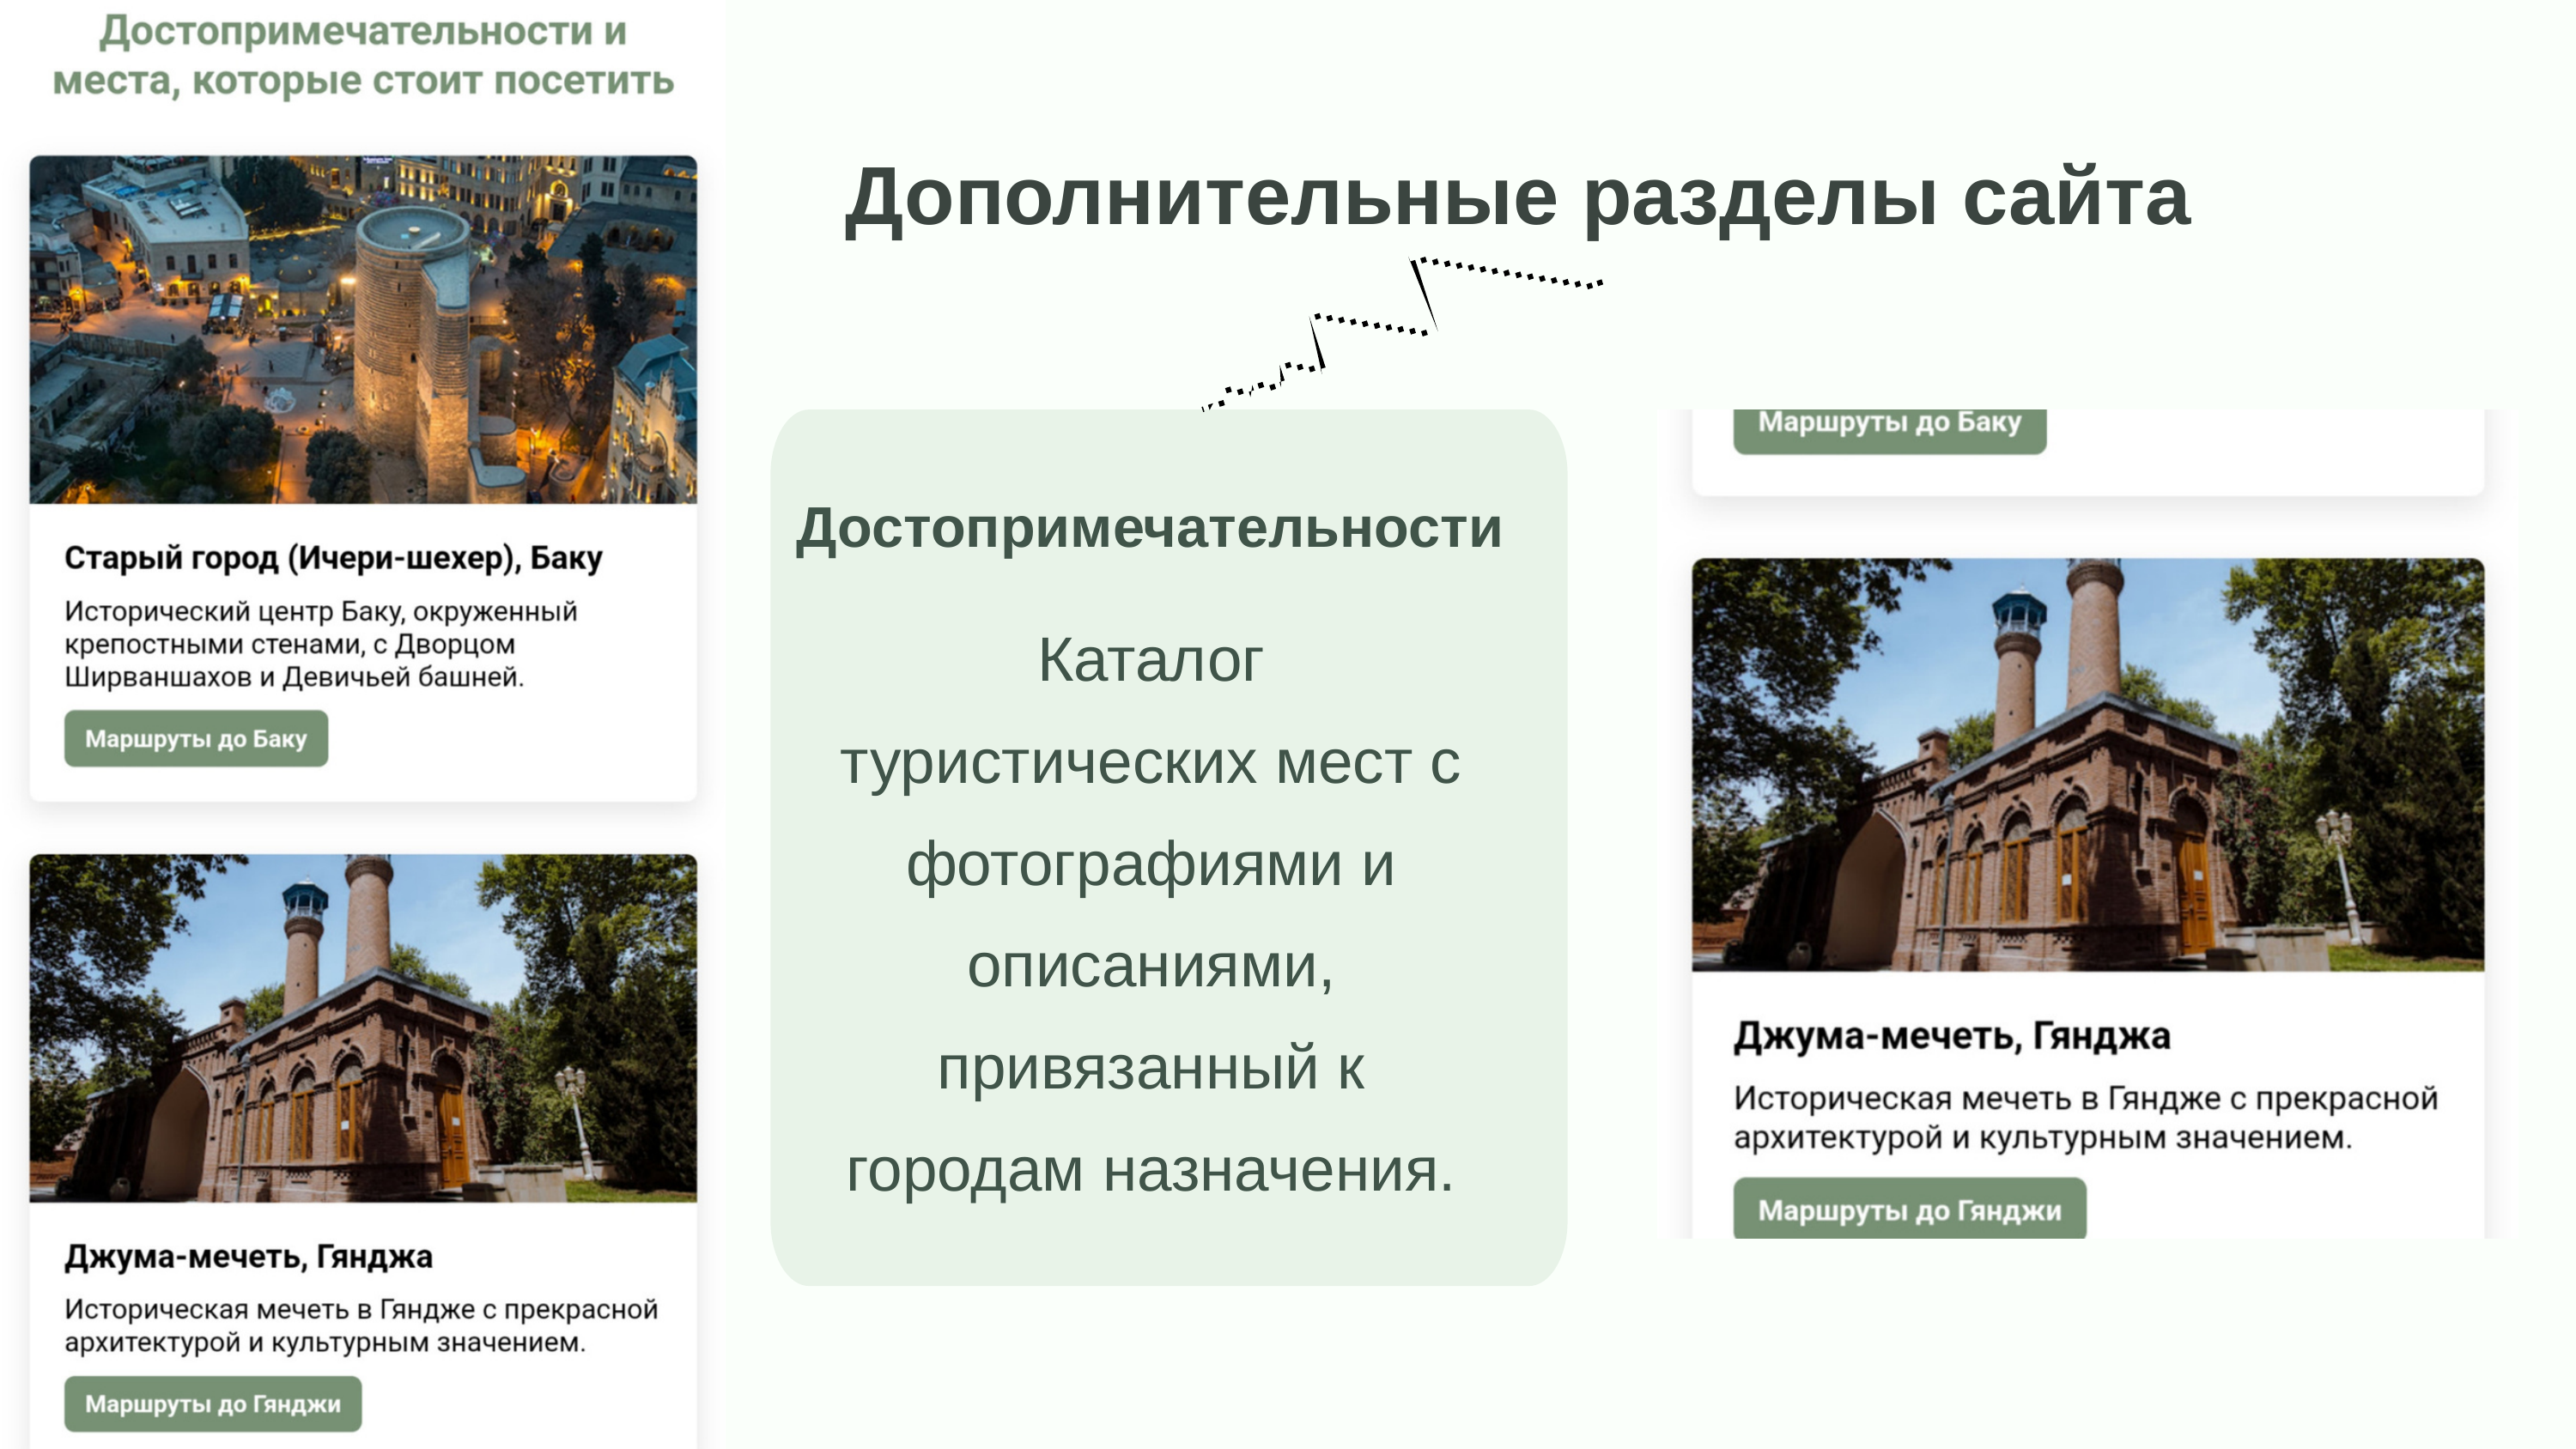

Дополнительные разделы сайта

Достопримечательности

Каталог туристических мест с фотографиями и описаниями, привязанный к городам назначения.